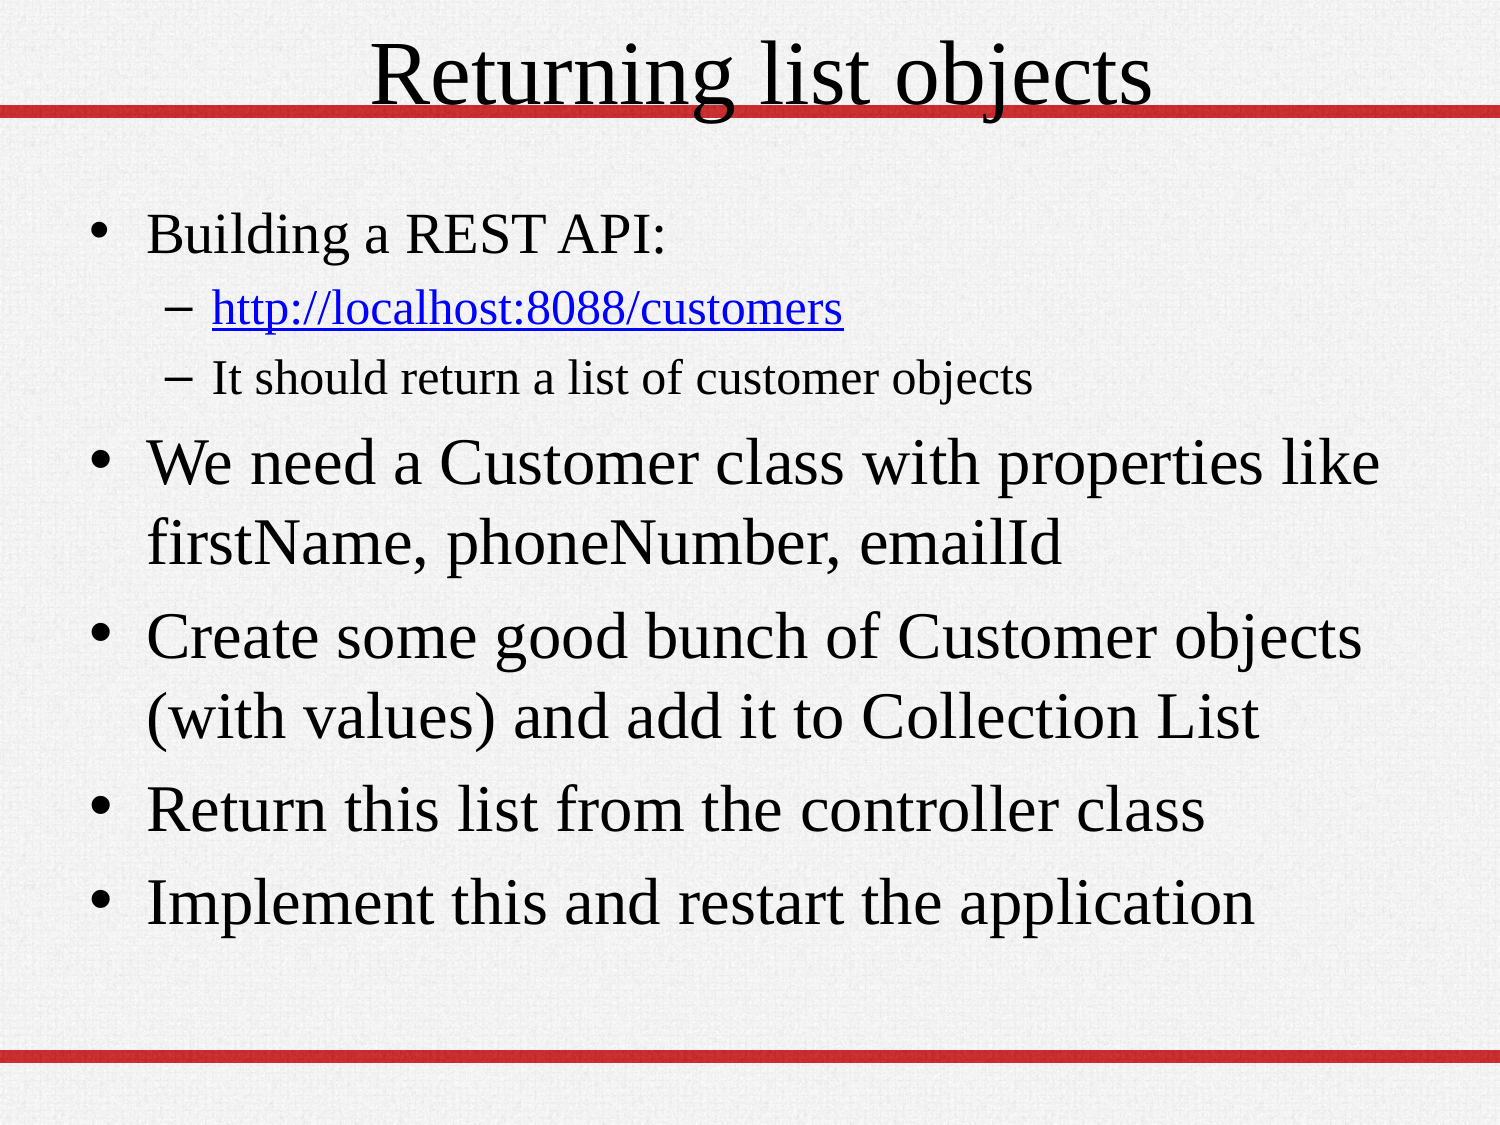

# Returning list objects
Building a REST API:
http://localhost:8088/customers
It should return a list of customer objects
We need a Customer class with properties like firstName, phoneNumber, emailId
Create some good bunch of Customer objects (with values) and add it to Collection List
Return this list from the controller class
Implement this and restart the application

33